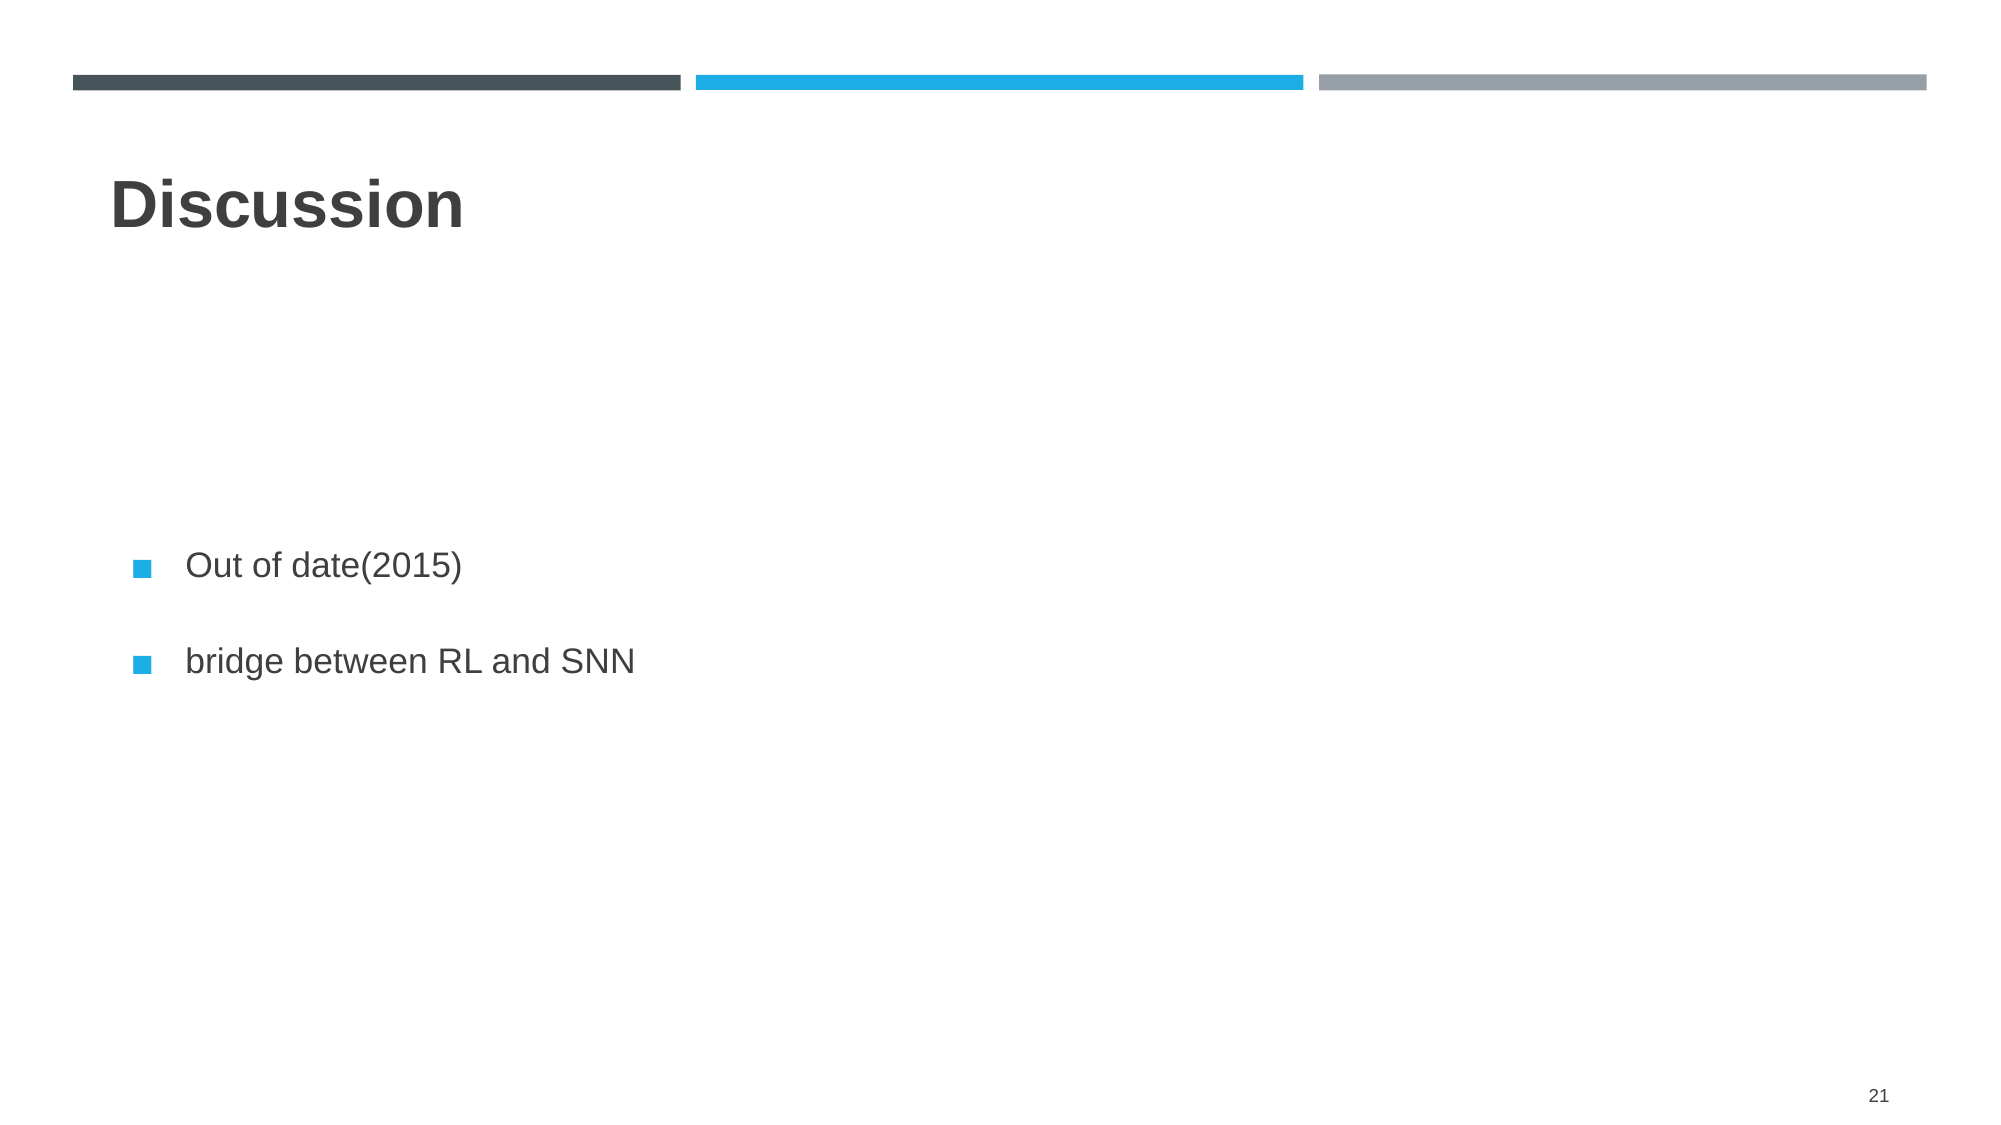

# Discussion
Out of date(2015)
bridge between RL and SNN
21